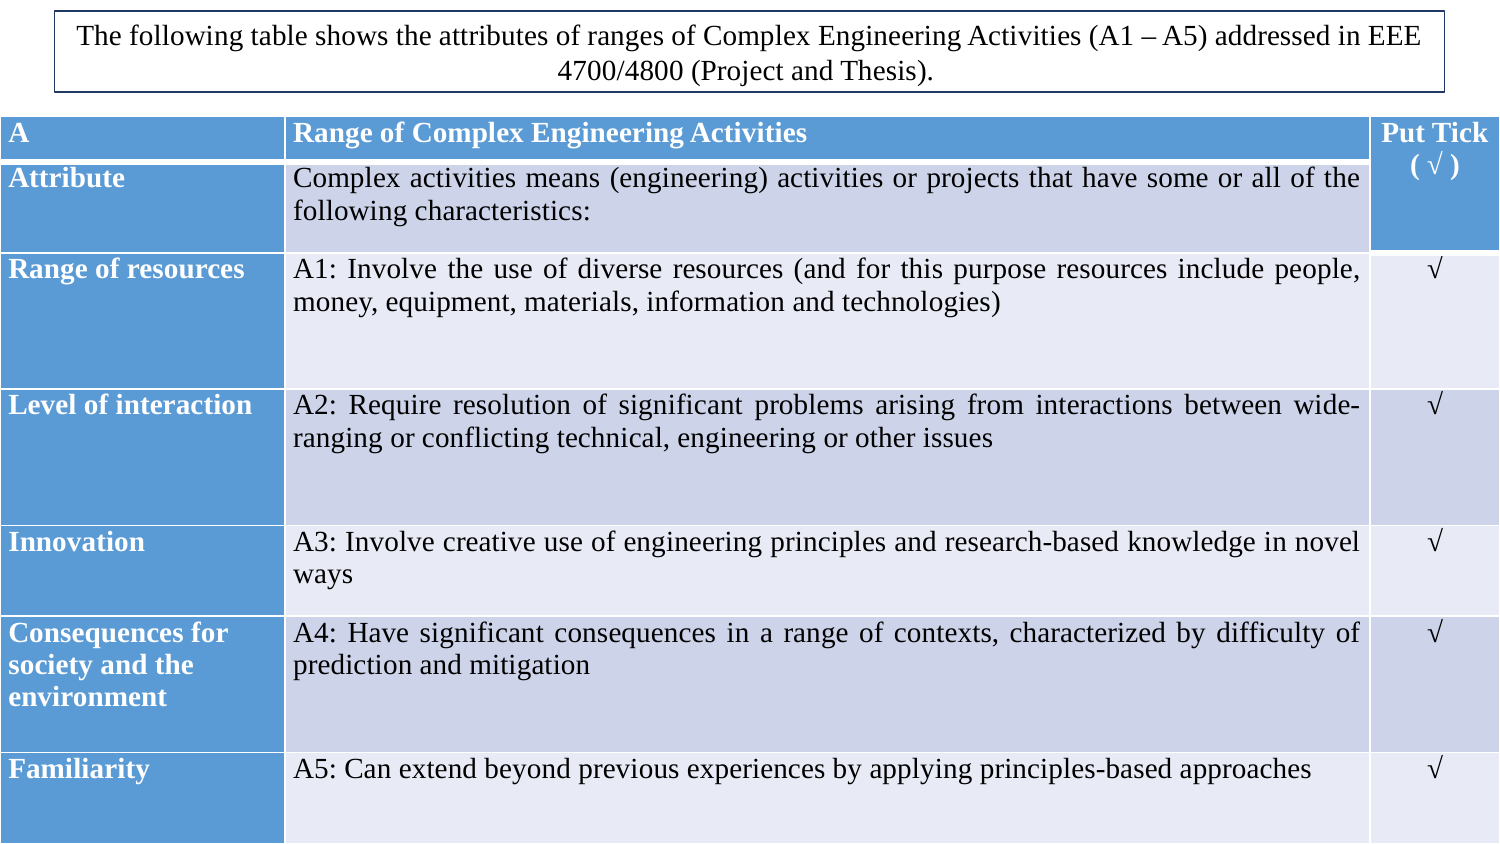

The following table shows the attributes of ranges of Complex Engineering Activities (A1 – A5) addressed in EEE 4700/4800 (Project and Thesis).
| A | Range of Complex Engineering Activities | Put Tick ( √ ) |
| --- | --- | --- |
| Attribute | Complex activities means (engineering) activities or projects that have some or all of the following characteristics: |  |
| Range of resources | A1: Involve the use of diverse resources (and for this purpose resources include people, money, equipment, materials, information and technologies) | √ |
| Level of interaction | A2: Require resolution of significant problems arising from interactions between wide-ranging or conflicting technical, engineering or other issues | √ |
| Innovation | A3: Involve creative use of engineering principles and research-based knowledge in novel ways | √ |
| Consequences for society and the environment | A4: Have significant consequences in a range of contexts, characterized by difficulty of prediction and mitigation | √ |
| Familiarity | A5: Can extend beyond previous experiences by applying principles-based approaches | √ |